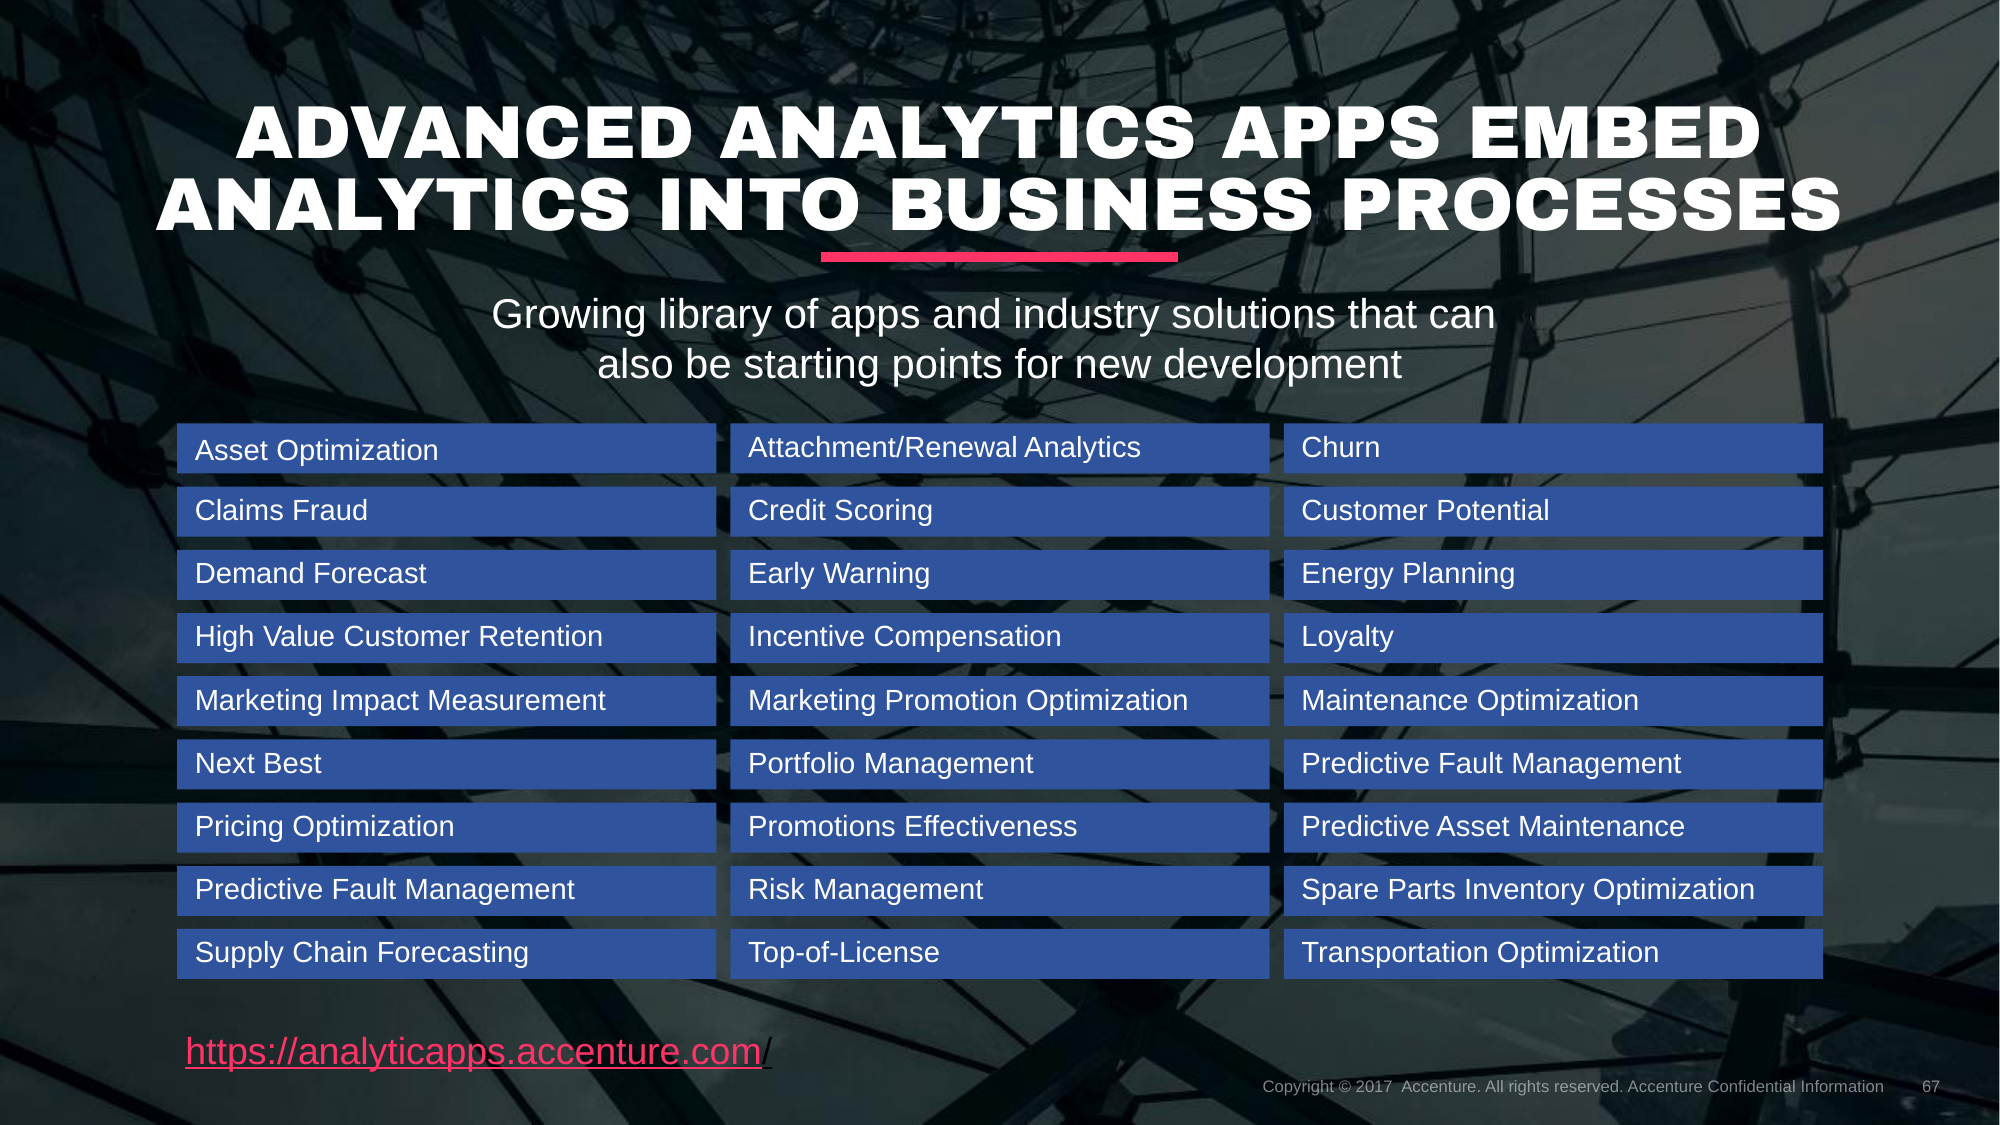

# ADVANCED ANALYTICS APPS EMBED ANALYTICS INTO BUSINESS PROCESSES

Growing library of apps and industry solutions that can
also be starting points for new development
Asset Optimization
Attachment/Renewal Analytics
Churn
Claims Fraud
Credit Scoring
Customer Potential
Demand Forecast
Early Warning
Energy Planning
High Value Customer Retention
Incentive Compensation
Loyalty
Marketing Impact Measurement
Marketing Promotion Optimization
Maintenance Optimization
Next Best
Portfolio Management
Predictive Fault Management
Pricing Optimization
Promotions Effectiveness
Predictive Asset Maintenance
Predictive Fault Management
Risk Management
Spare Parts Inventory Optimization
Supply Chain Forecasting
Top-of-License
Transportation Optimization
https://analyticapps.accenture.com/
Copyright © 2017  Accenture. All rights reserved. Accenture Confidential Information    |
67